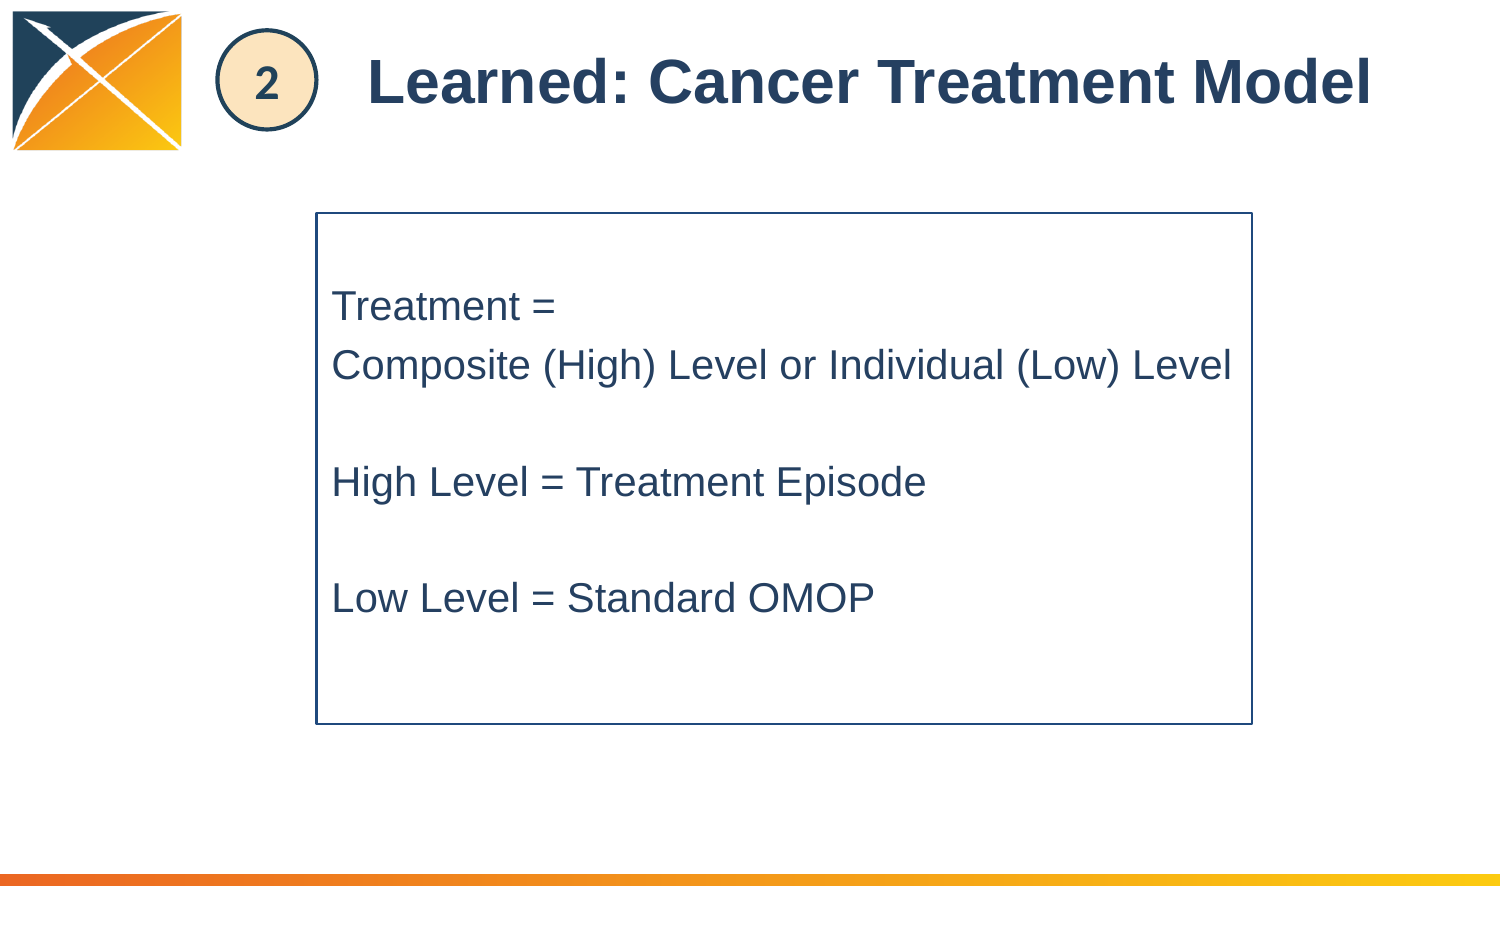

# Learned: Cancer Treatment Model
2

Treatment =
Composite (High) Level or Individual (Low) Level

High Level = Treatment Episode

Low Level = Standard OMOP